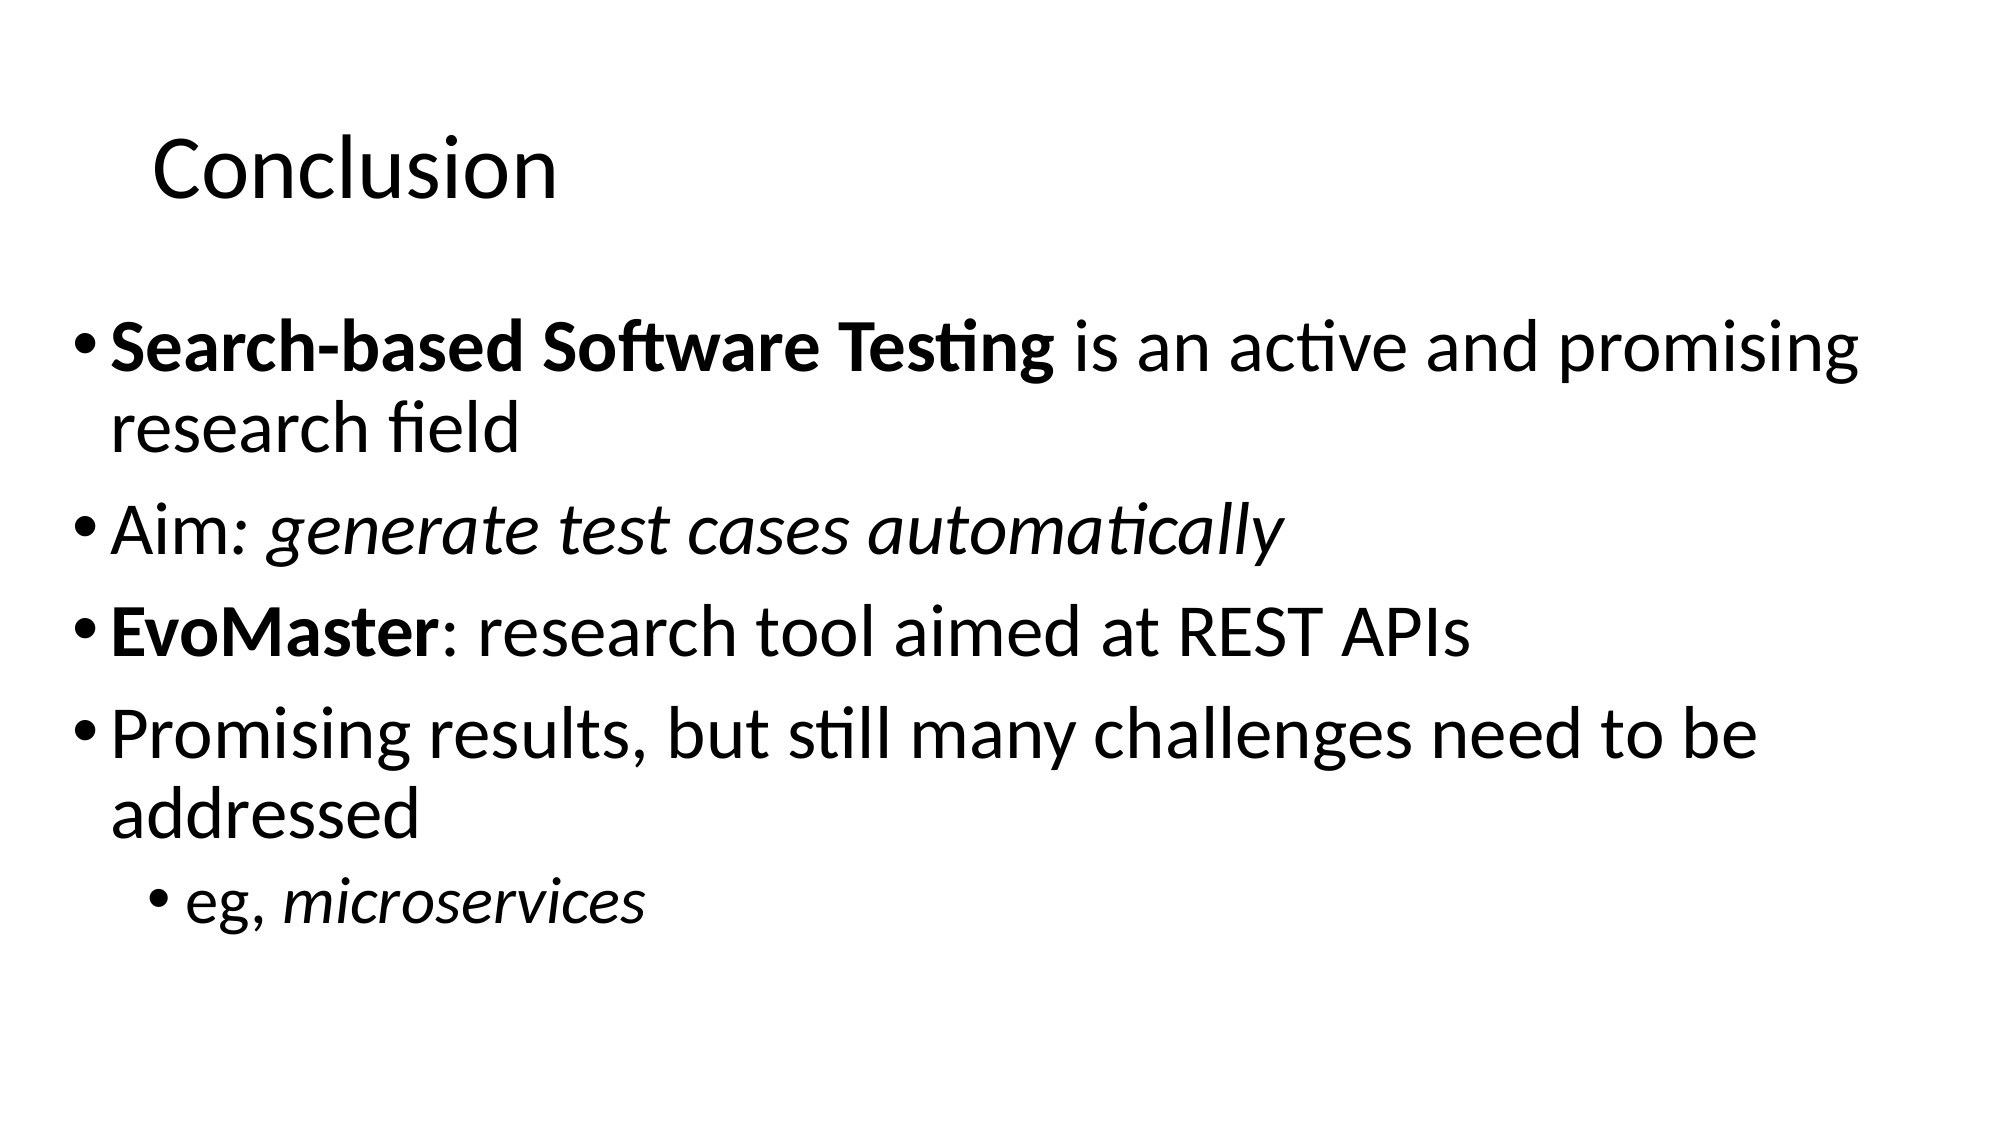

# Conclusion
Search-based Software Testing is an active and promising research field
Aim: generate test cases automatically
EvoMaster: research tool aimed at REST APIs
Promising results, but still many challenges need to be addressed
eg, microservices